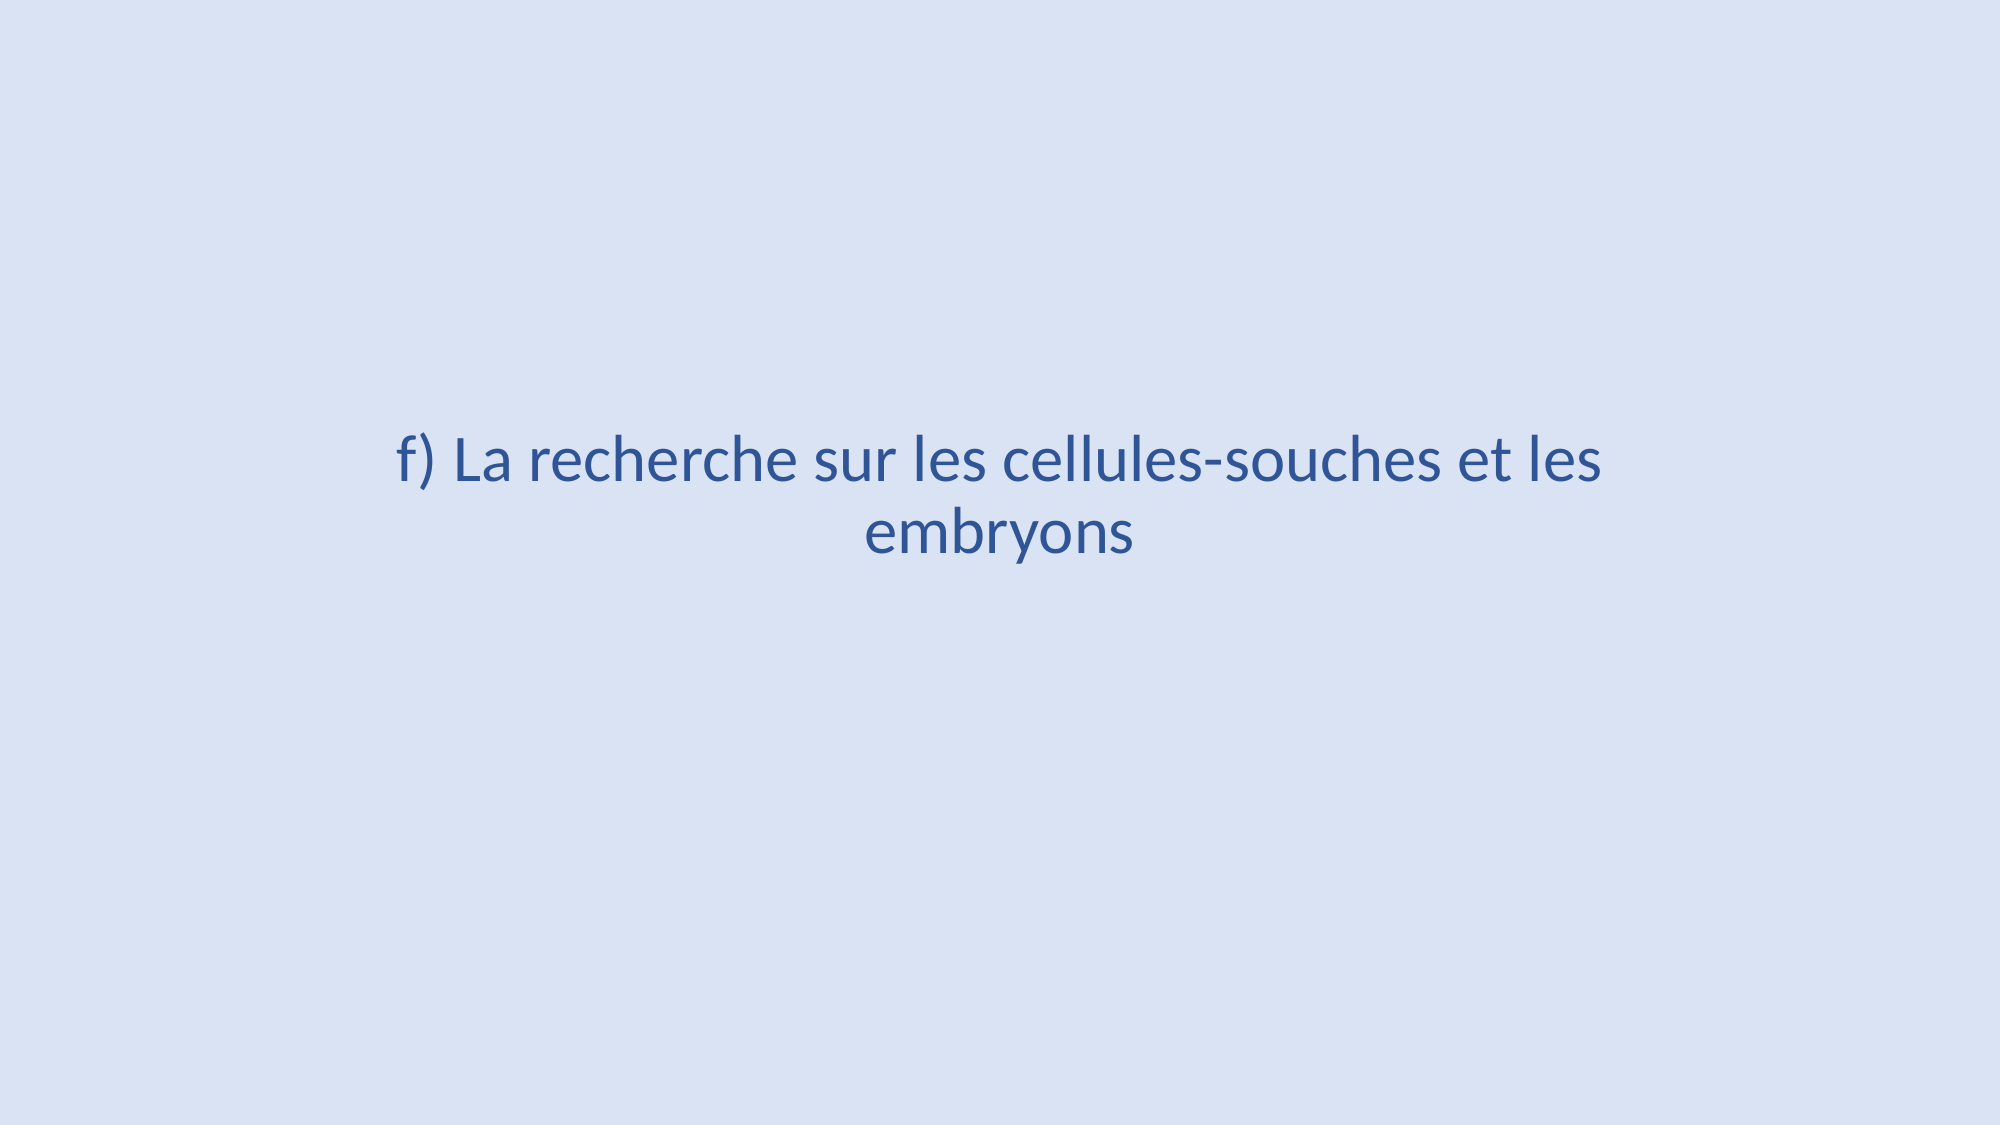

# f) La recherche sur les cellules-souches et les embryons